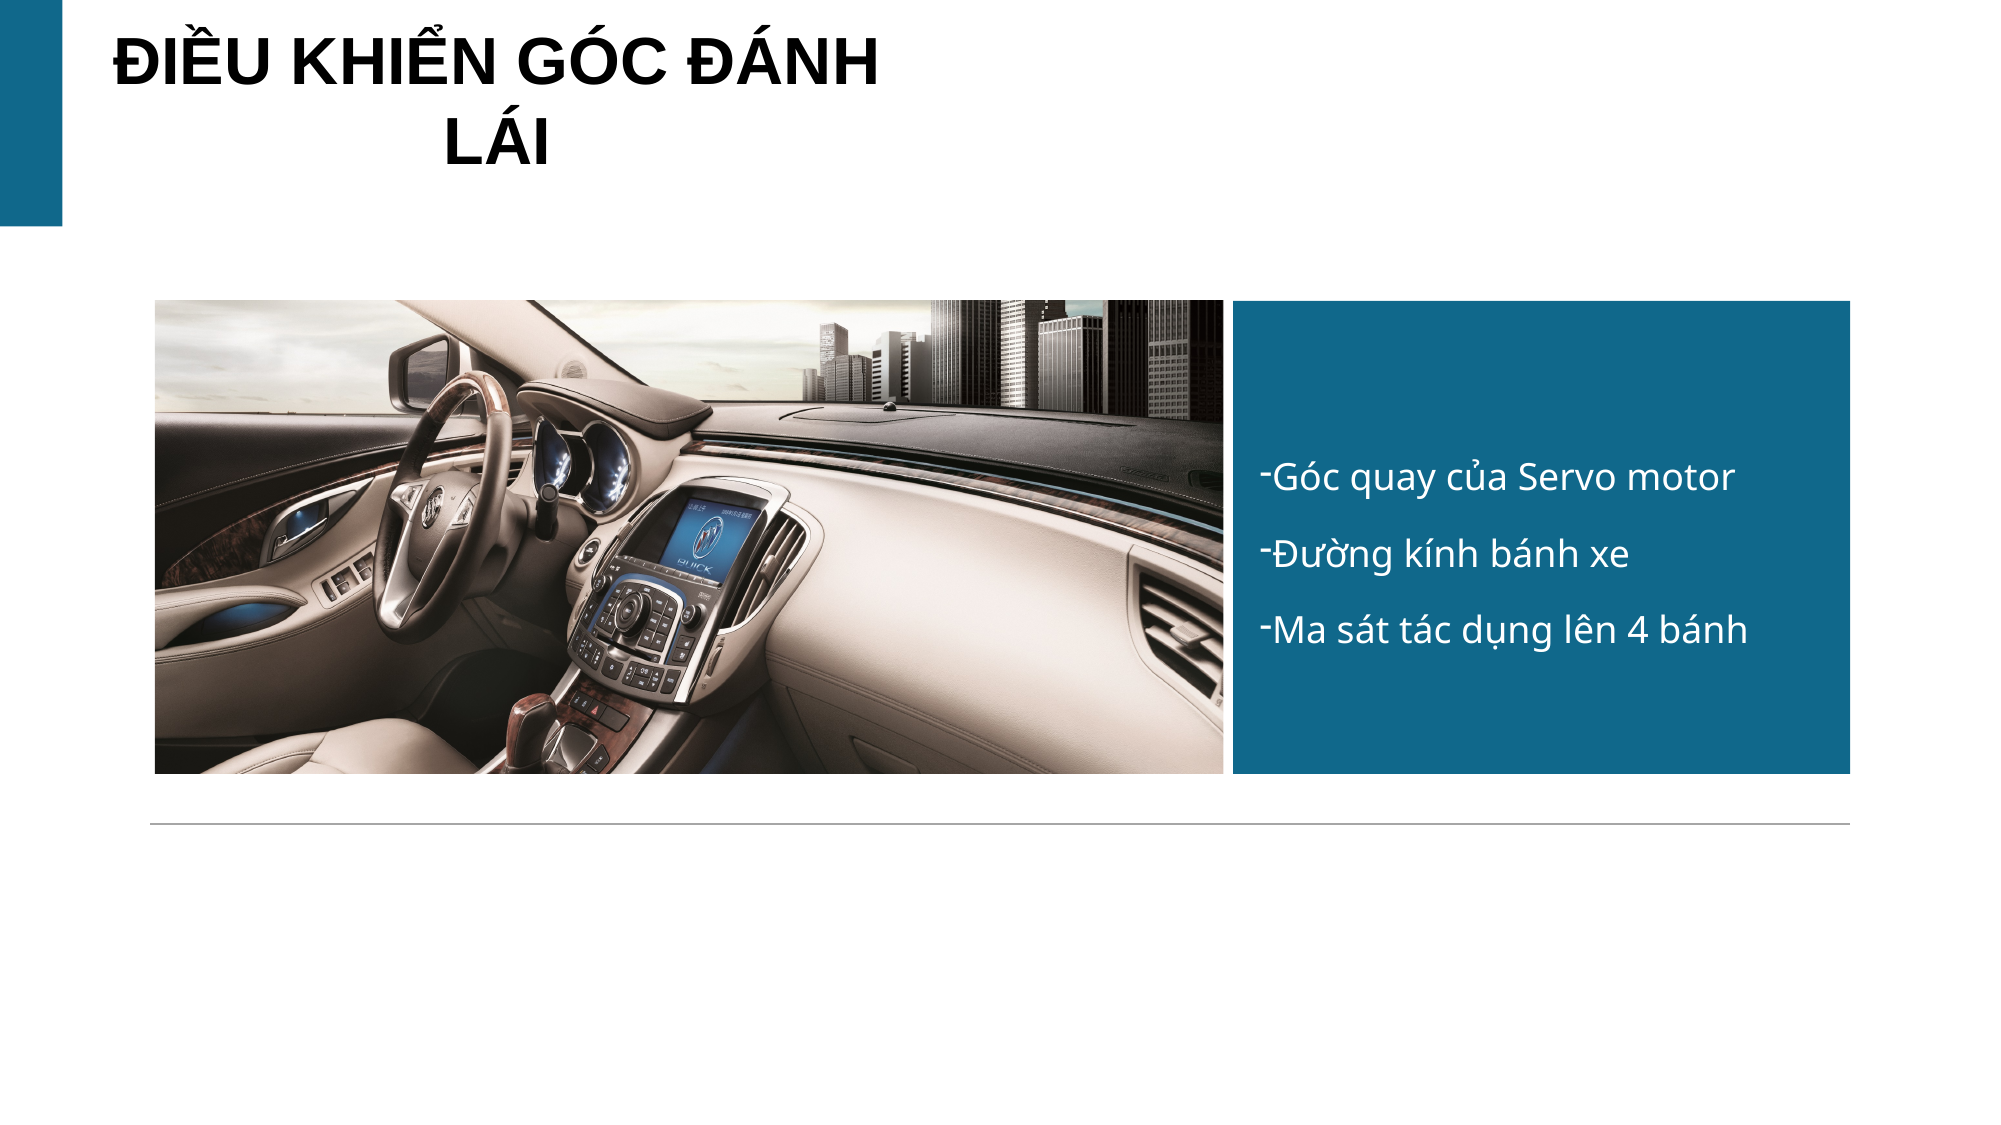

ĐIỀU KHIỂN GÓC ĐÁNH LÁI

Góc quay của Servo motor
Đường kính bánh xe
Ma sát tác dụng lên 4 bánh